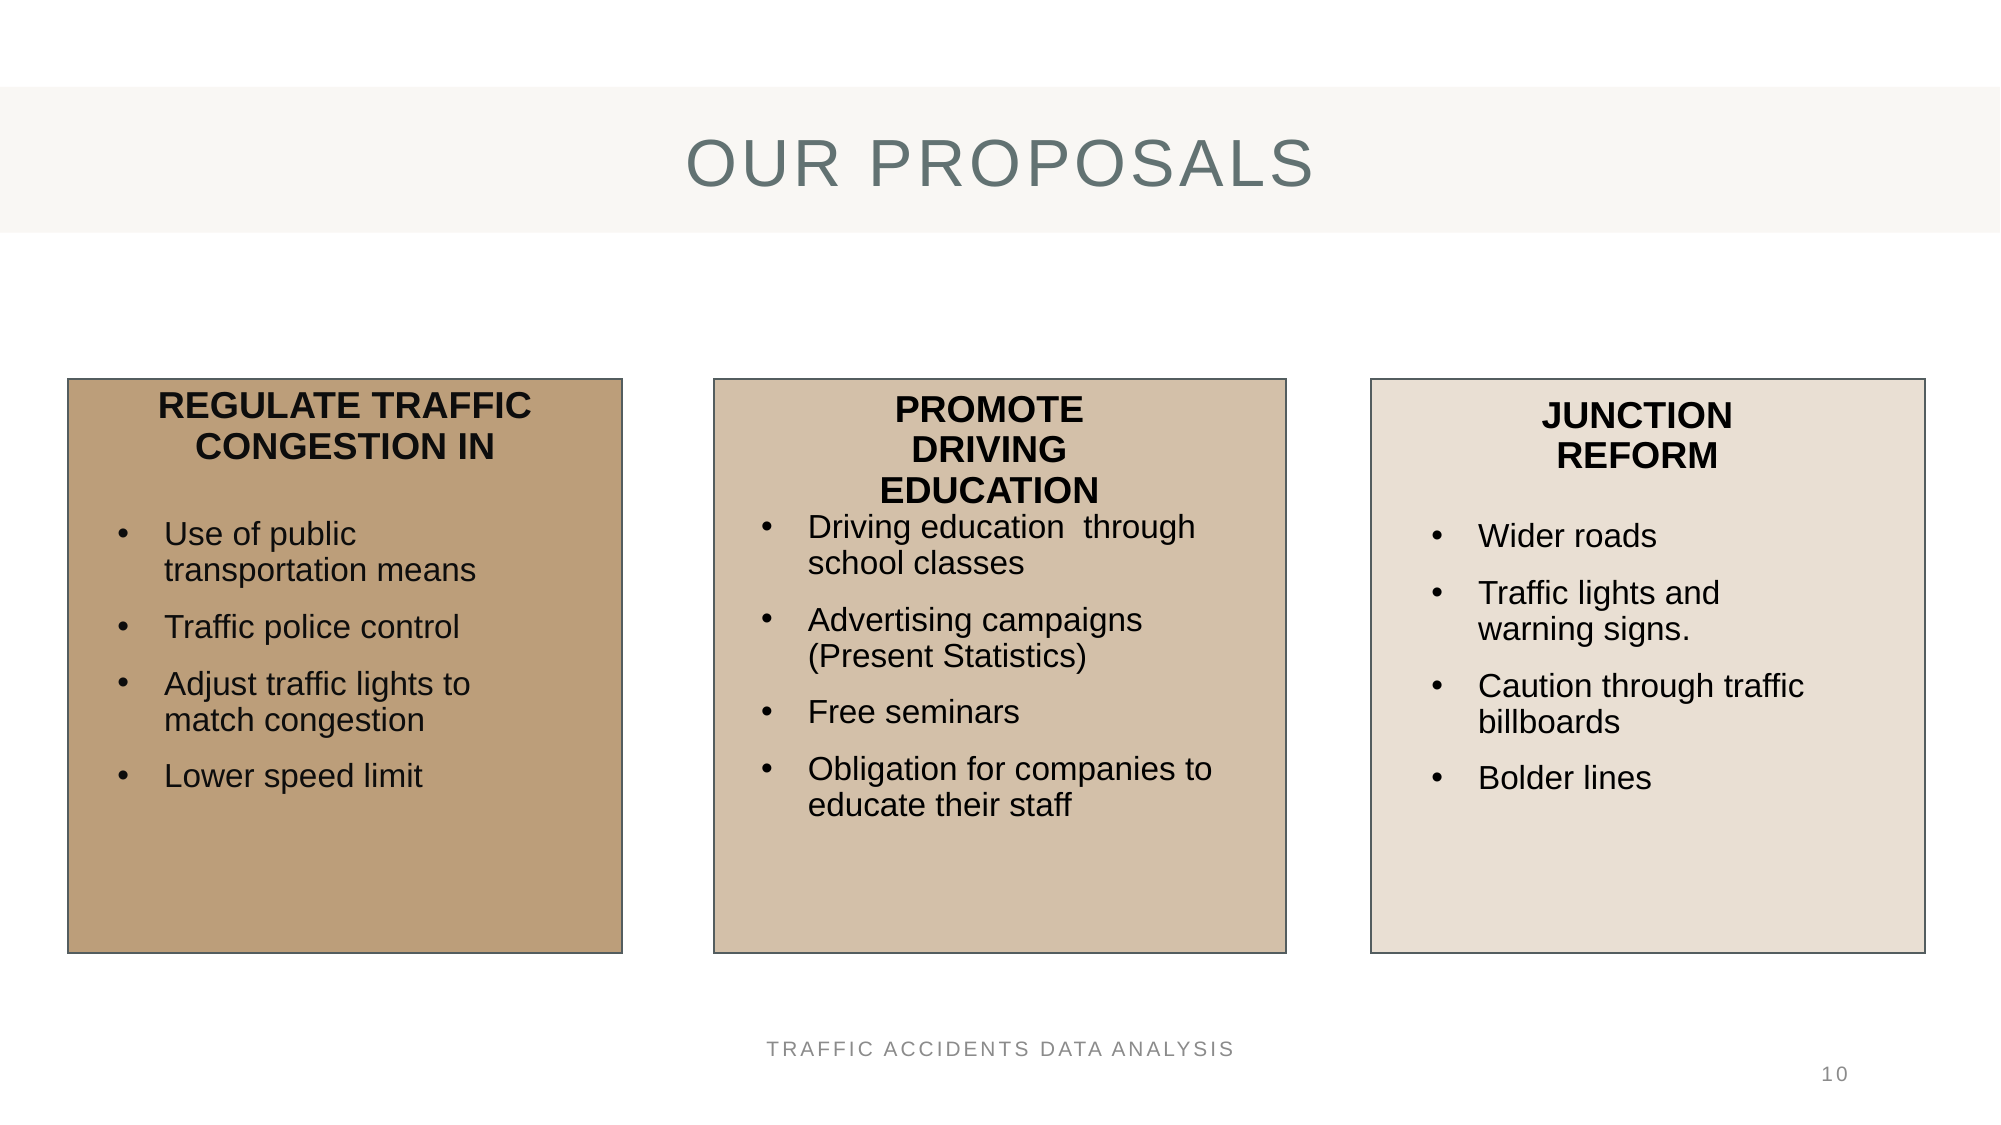

# OUR Proposals

REGULATE TRAFFIC CONGESTION IN
PROMOTE DRIVING EDUCATION
JUNCTION REFORM
Driving education  through school classes
Advertising campaigns (Present Statistics)
Free seminars
Obligation for companies to educate their staff
Use of public transportation means
Traffic police control
Adjust traffic lights to match congestion
Lower speed limit

Wider roads
Traffic lights and warning signs.
Caution through traffic billboards
Bolder lines

Traffic accidents data analysis

10